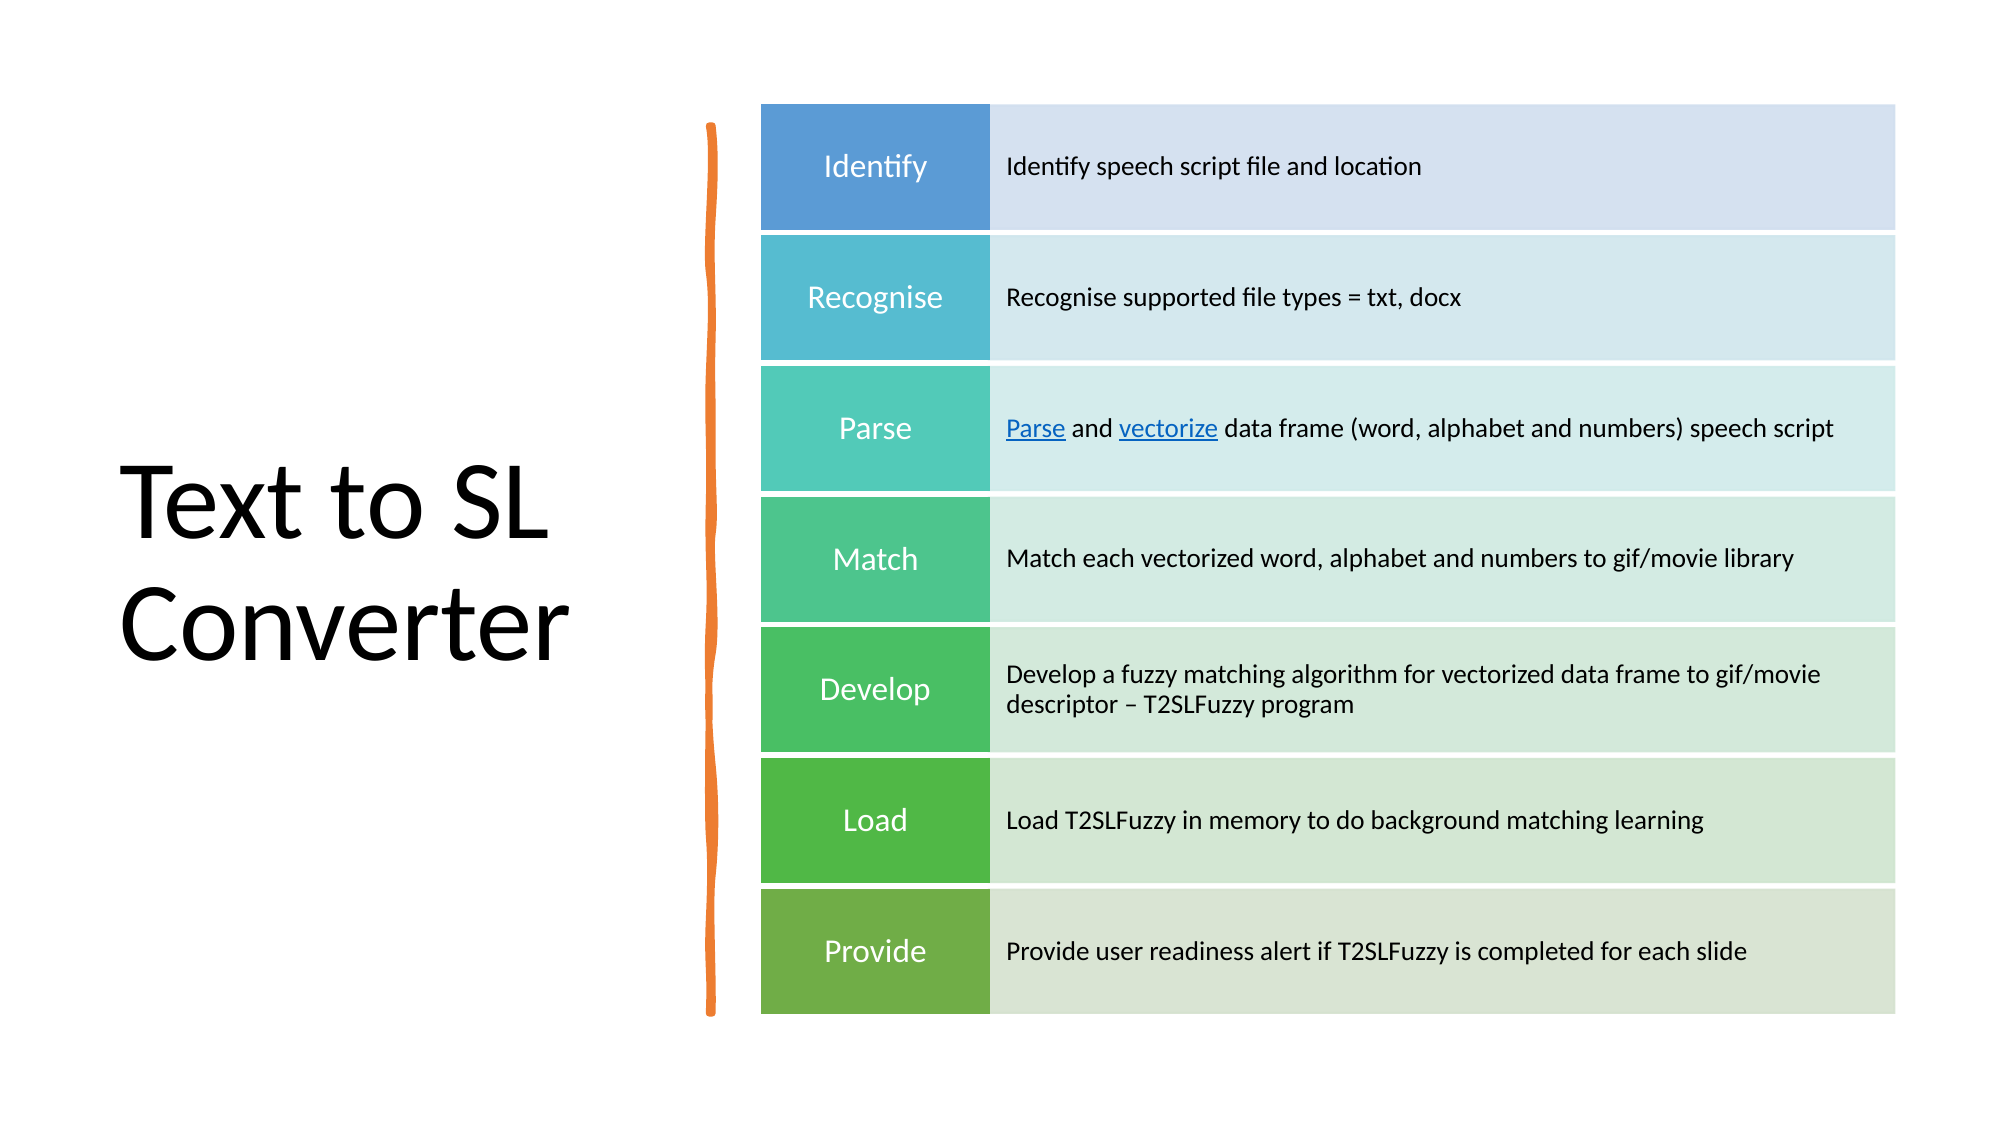

Identify speech script file and location
Identify
Recognise supported file types = txt, docx
Recognise
Parse and vectorize data frame (word, alphabet and numbers) speech script
Parse
Match each vectorized word, alphabet and numbers to gif/movie library
Match
Develop a fuzzy matching algorithm for vectorized data frame to gif/movie descriptor – T2SLFuzzy program
Develop
Load T2SLFuzzy in memory to do background matching learning
Load
Provide user readiness alert if T2SLFuzzy is completed for each slide
Provide
# Text to SL Converter